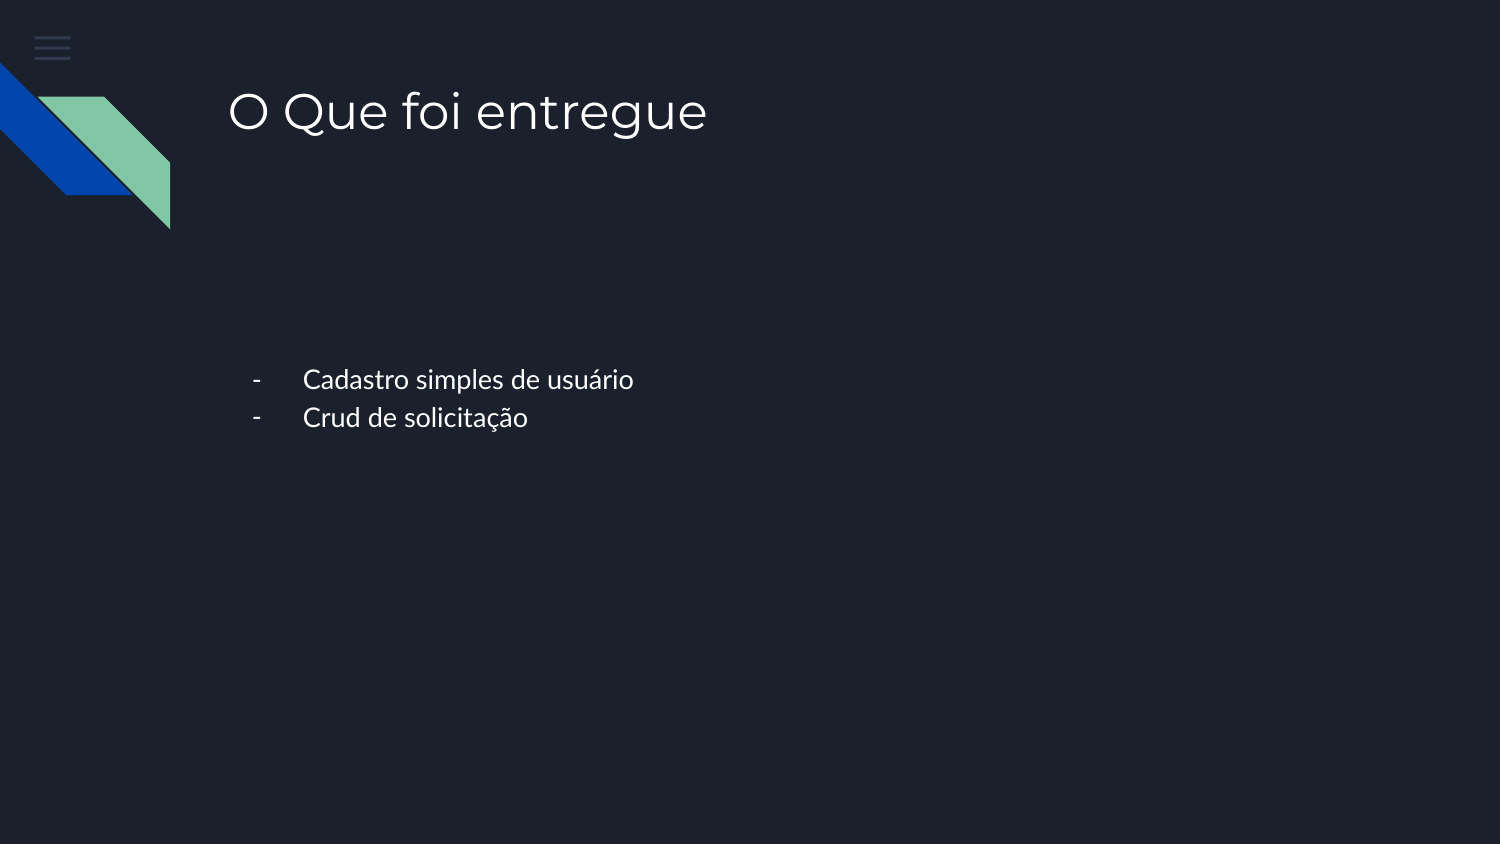

# O Que foi entregue
Cadastro simples de usuário
Crud de solicitação